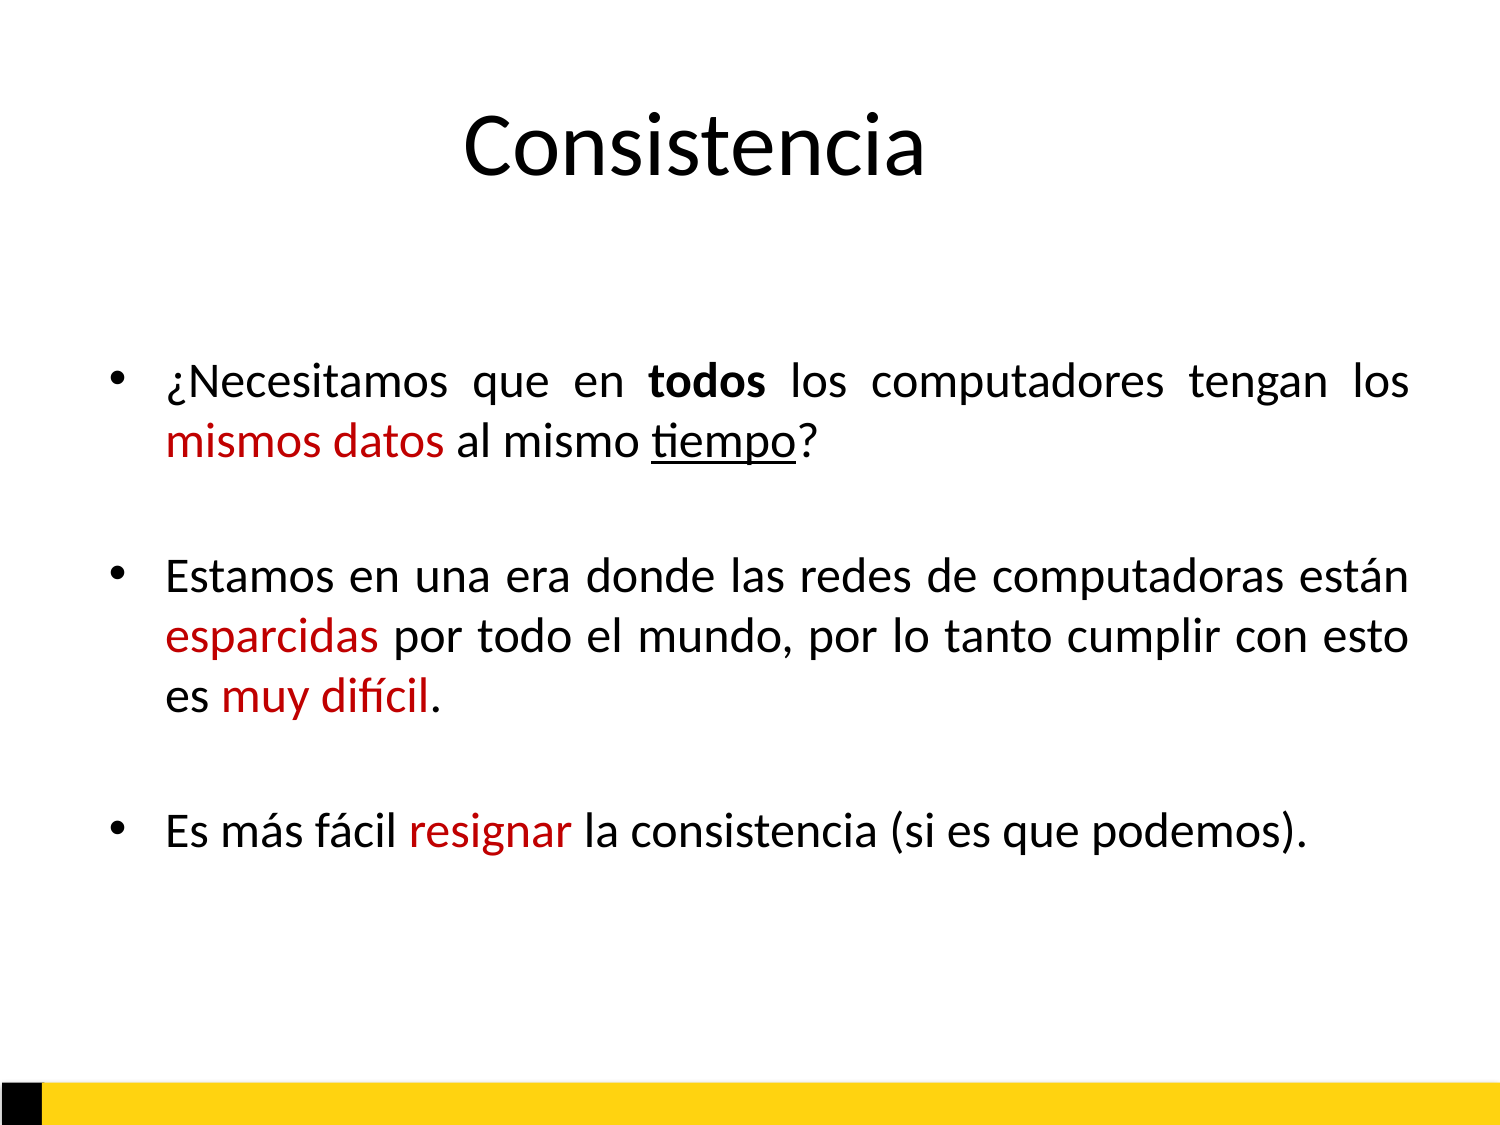

# Consistencia

¿Necesitamos que en todos los computadores tengan los mismos datos al mismo tiempo?

Estamos en una era donde las redes de computadoras están esparcidas por todo el mundo, por lo tanto cumplir con esto es muy difícil.

Es más fácil resignar la consistencia (si es que podemos).